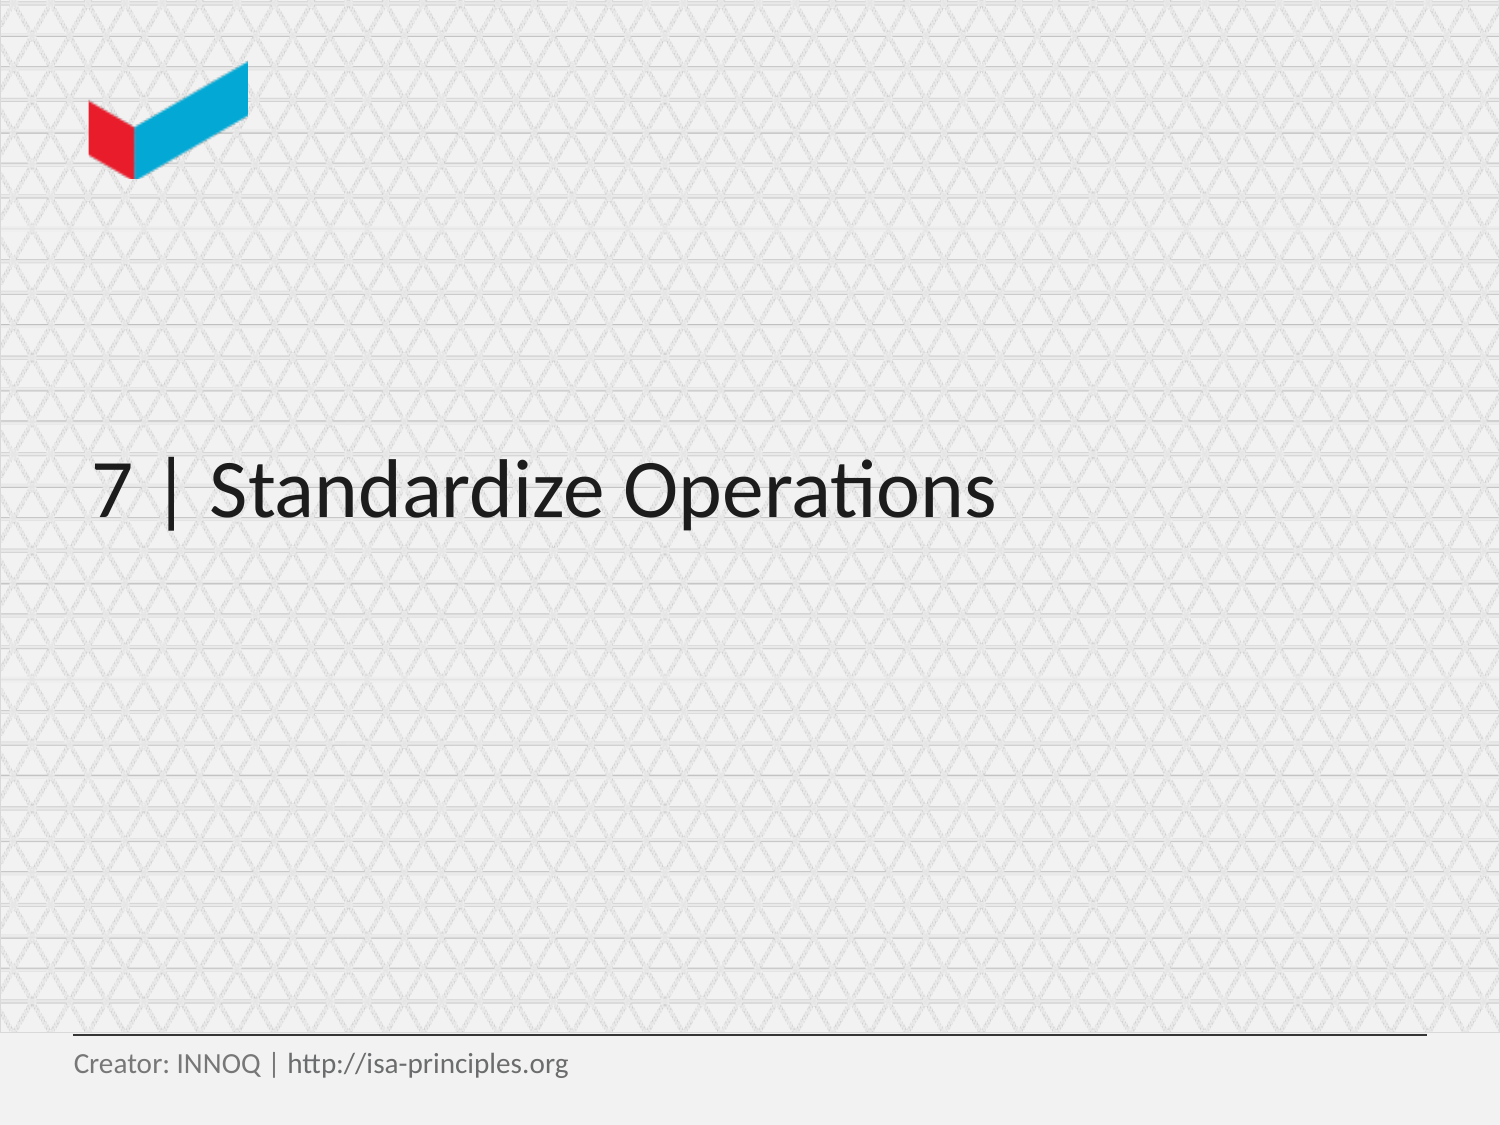

# 7 | Standardize Operations
Creator: INNOQ | http://isa-principles.org